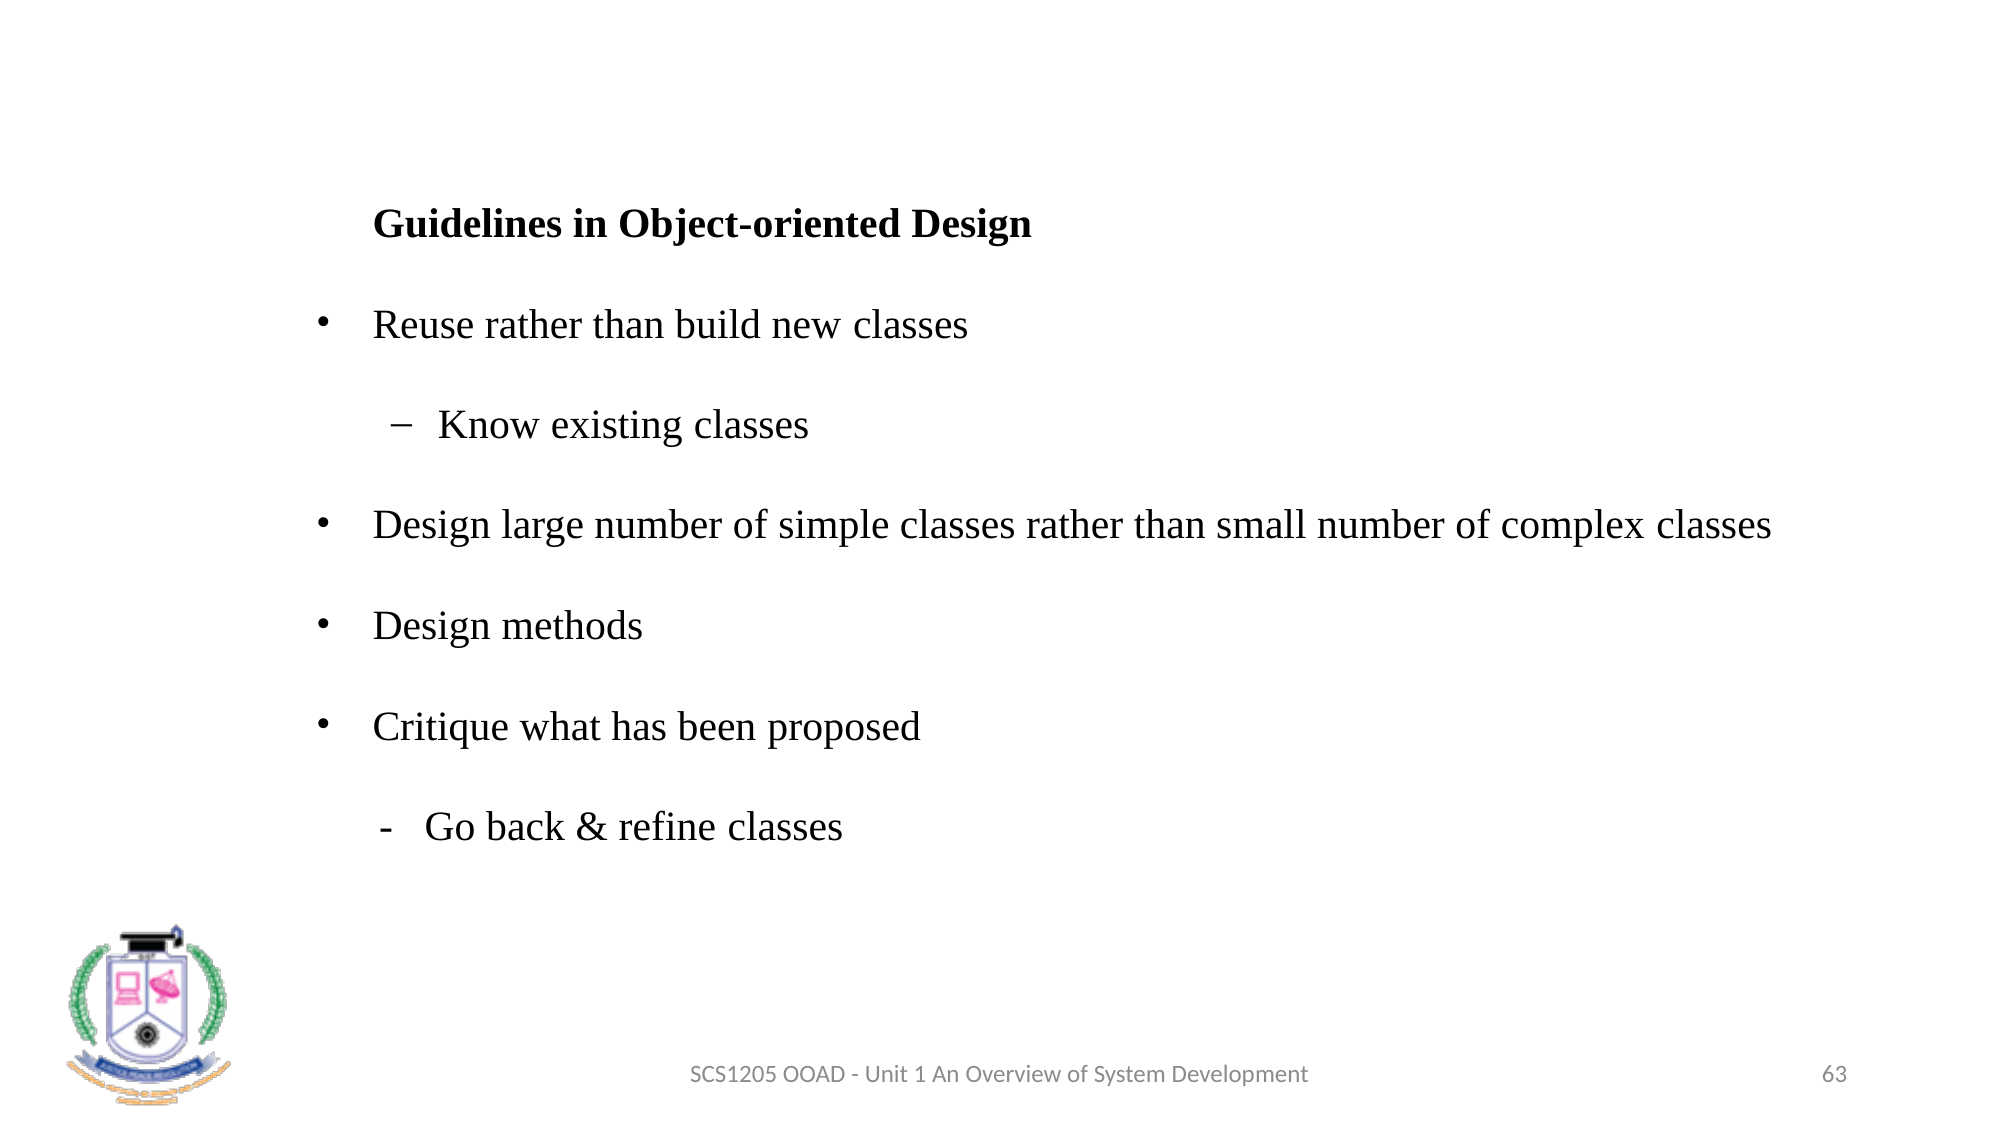

Guidelines in Object-oriented Design

Reuse rather than build new classes

Know existing classes

Design large number of simple classes rather than small number of complex classes

Design methods

Critique what has been proposed

      -   Go back & refine classes
SCS1205 OOAD - Unit 1 An Overview of System Development
63